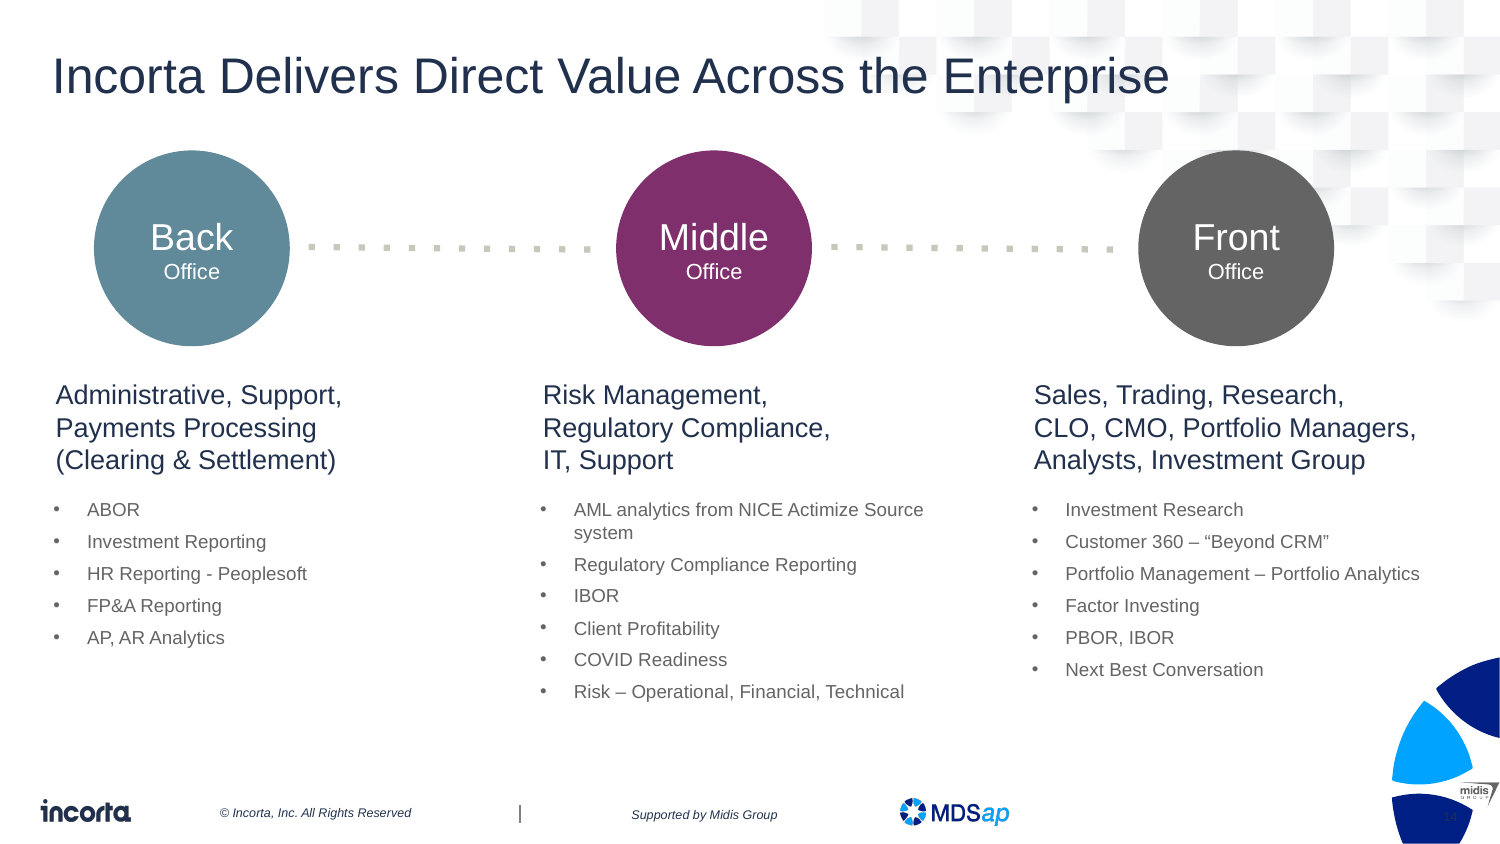

# Incorta Delivers Direct Value Across the Enterprise
Back
Office
Middle
Office
Front
Office
Sales, Trading, Research,
CLO, CMO, Portfolio Managers, Analysts, Investment Group
Administrative, Support, Payments Processing
(Clearing & Settlement)
Risk Management,
Regulatory Compliance,
IT, Support
ABOR
Investment Reporting
HR Reporting - Peoplesoft
FP&A Reporting
AP, AR Analytics
AML analytics from NICE Actimize Source system
Regulatory Compliance Reporting
IBOR
Client Profitability
COVID Readiness
Risk – Operational, Financial, Technical

Investment Research
Customer 360 – “Beyond CRM”
Portfolio Management – Portfolio Analytics
Factor Investing
PBOR, IBOR
Next Best Conversation

14